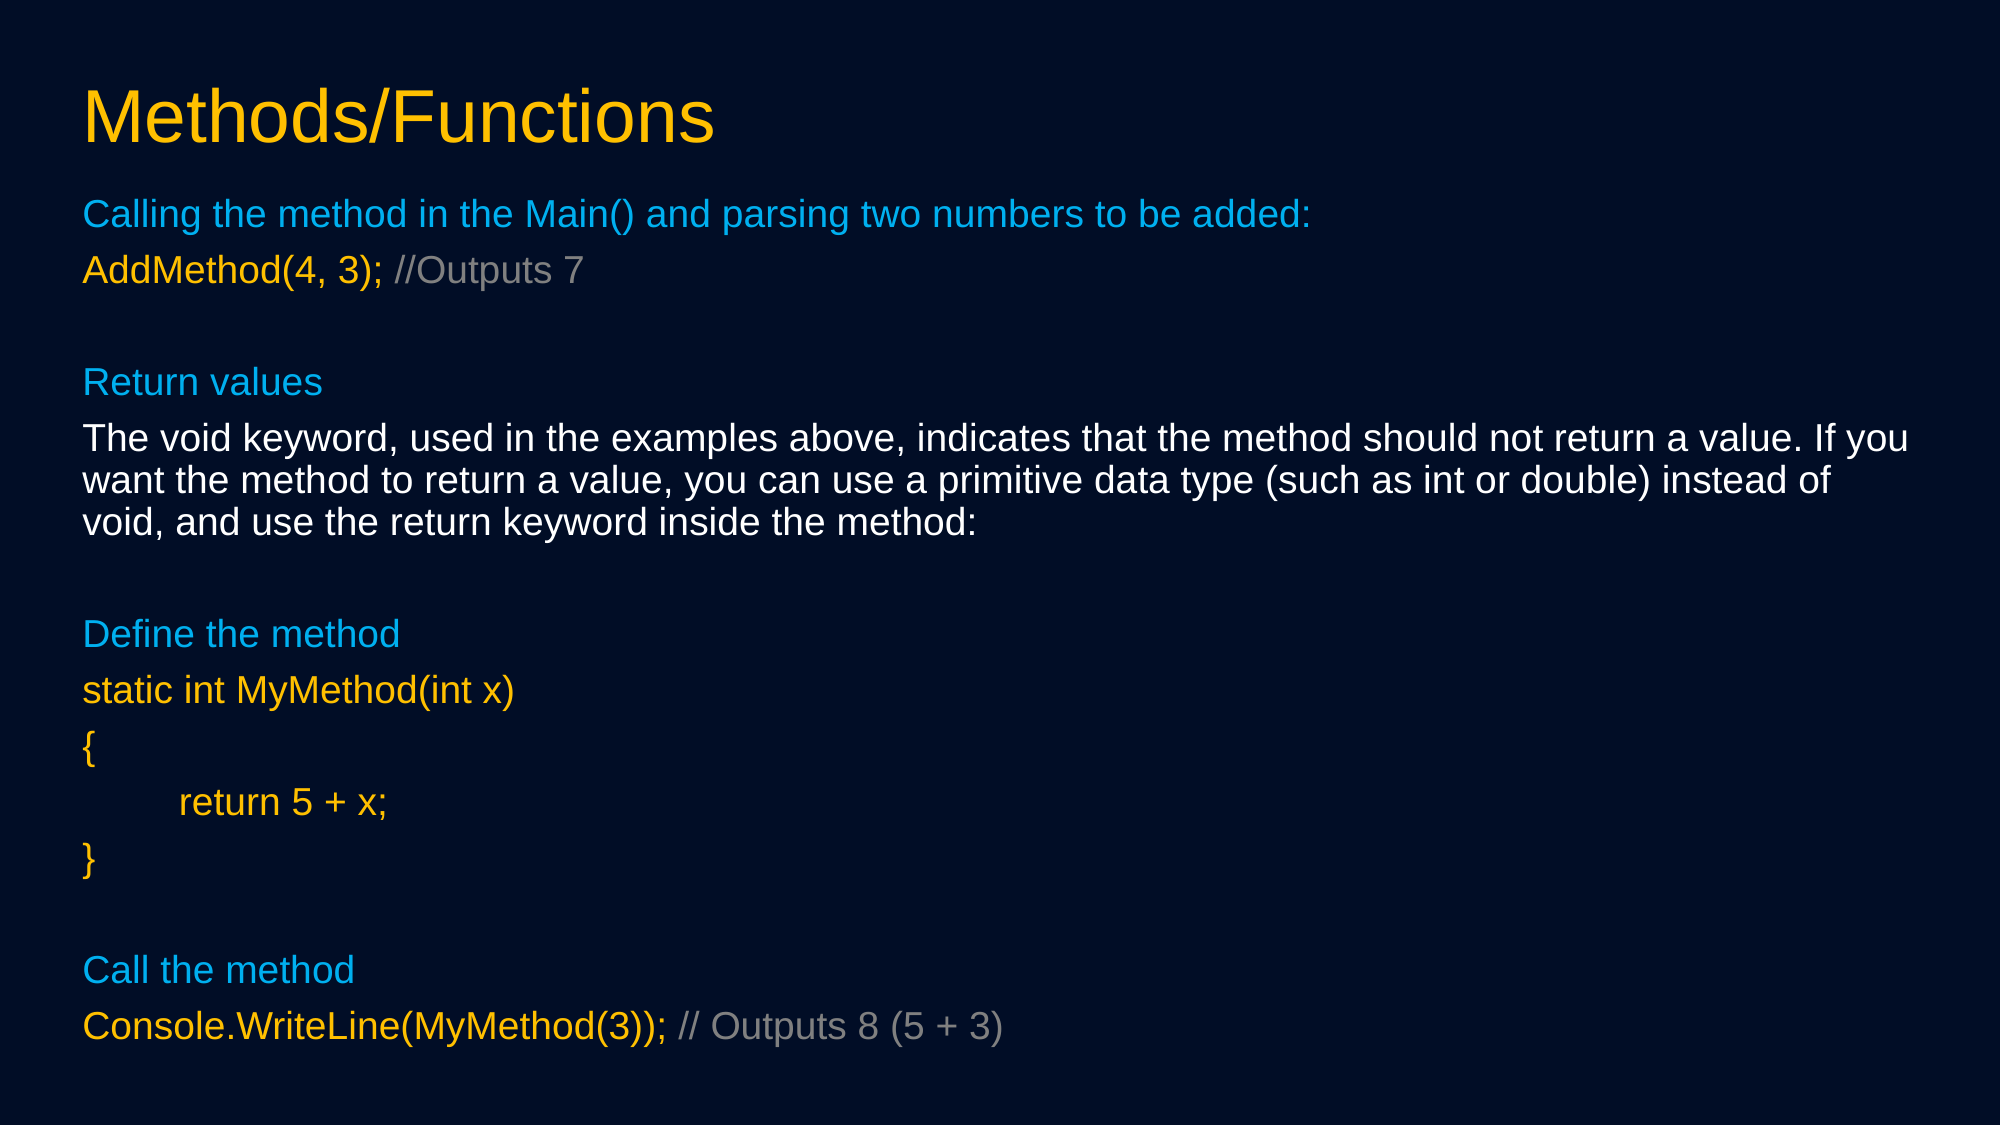

# Methods/Functions
Calling the method in the Main() and parsing two numbers to be added:
AddMethod(4, 3); //Outputs 7

Return values
The void keyword, used in the examples above, indicates that the method should not return a value. If you want the method to return a value, you can use a primitive data type (such as int or double) instead of void, and use the return keyword inside the method:

Define the method
static int MyMethod(int x)
{
         return 5 + x;
}

Call the method
Console.WriteLine(MyMethod(3)); // Outputs 8 (5 + 3)